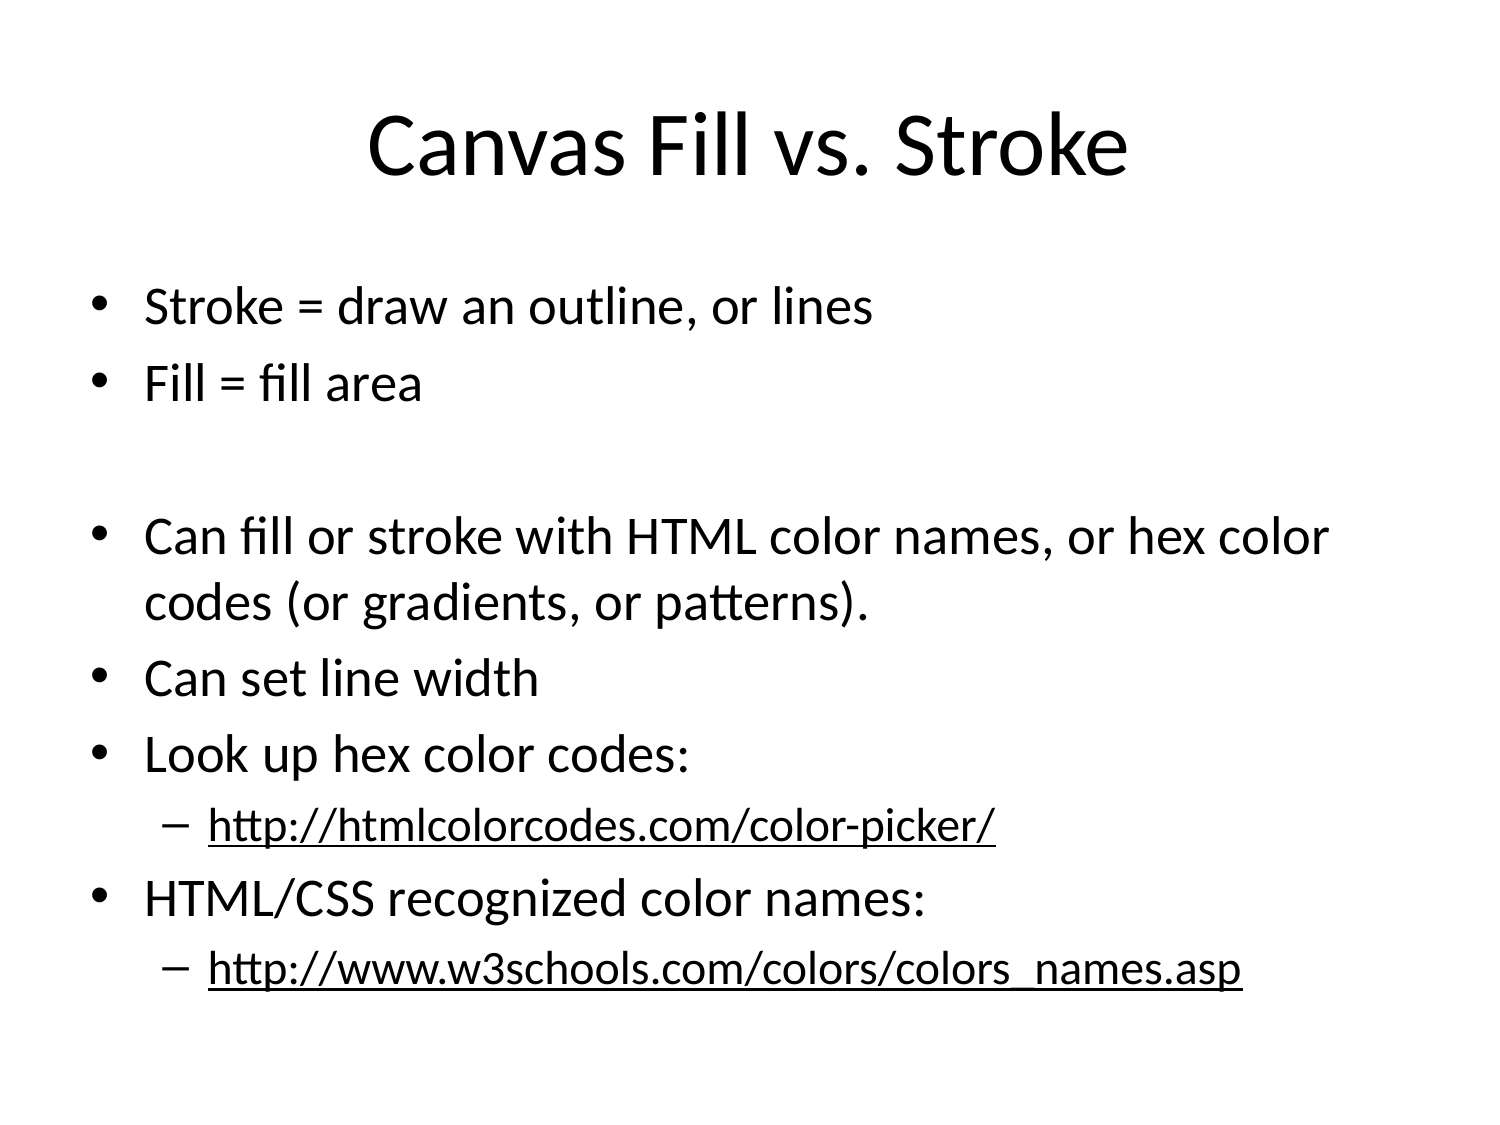

# Canvas Fill vs. Stroke
Stroke = draw an outline, or lines
Fill = fill area

Can fill or stroke with HTML color names, or hex color codes (or gradients, or patterns).
Can set line width
Look up hex color codes:
http://htmlcolorcodes.com/color-picker/
HTML/CSS recognized color names:
http://www.w3schools.com/colors/colors_names.asp